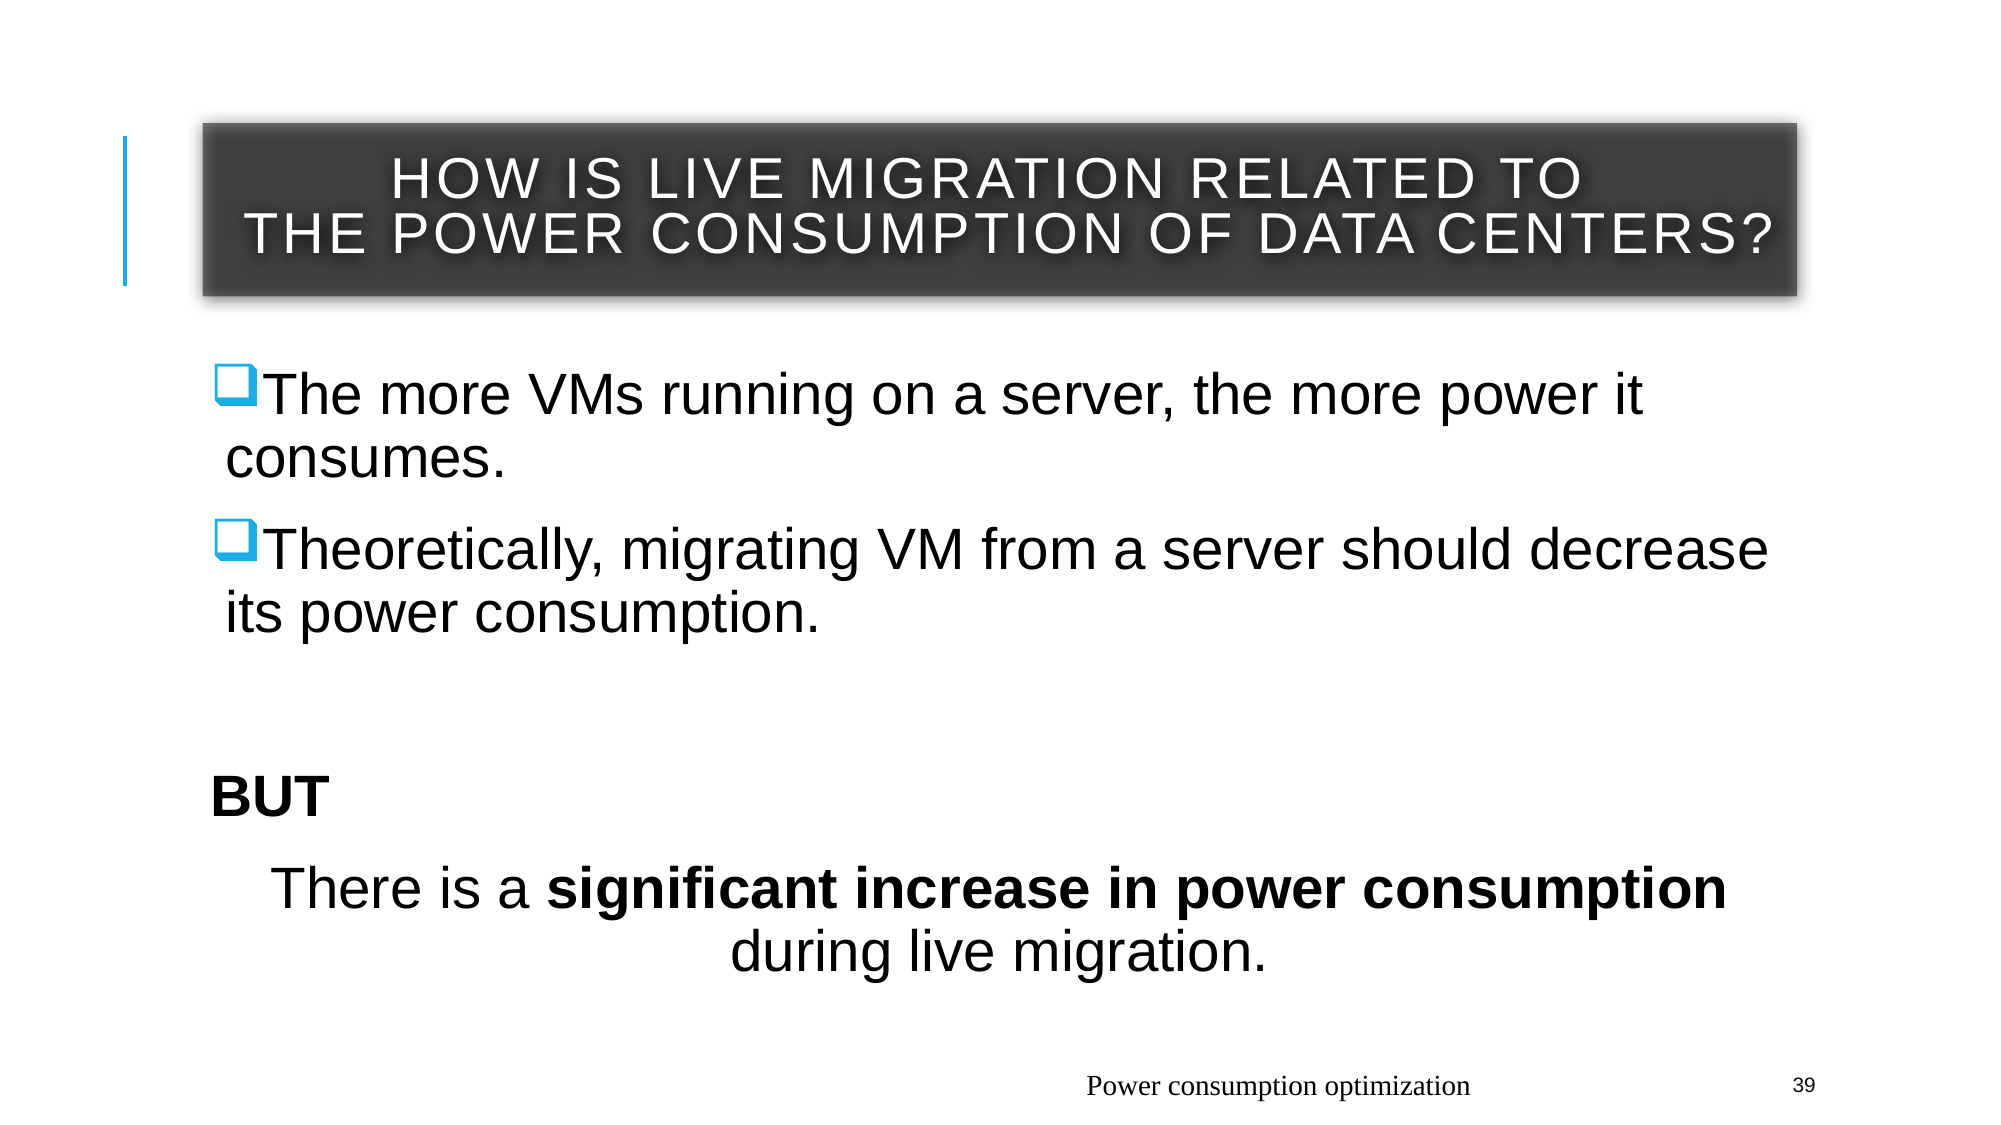

# How is live migration related to the power consumption of Data centers?
The more VMs running on a server, the more power it consumes.
Theoretically, migrating VM from a server should decrease its power consumption.

BUT
There is a significant increase in power consumption
during live migration.

Power consumption optimization
39